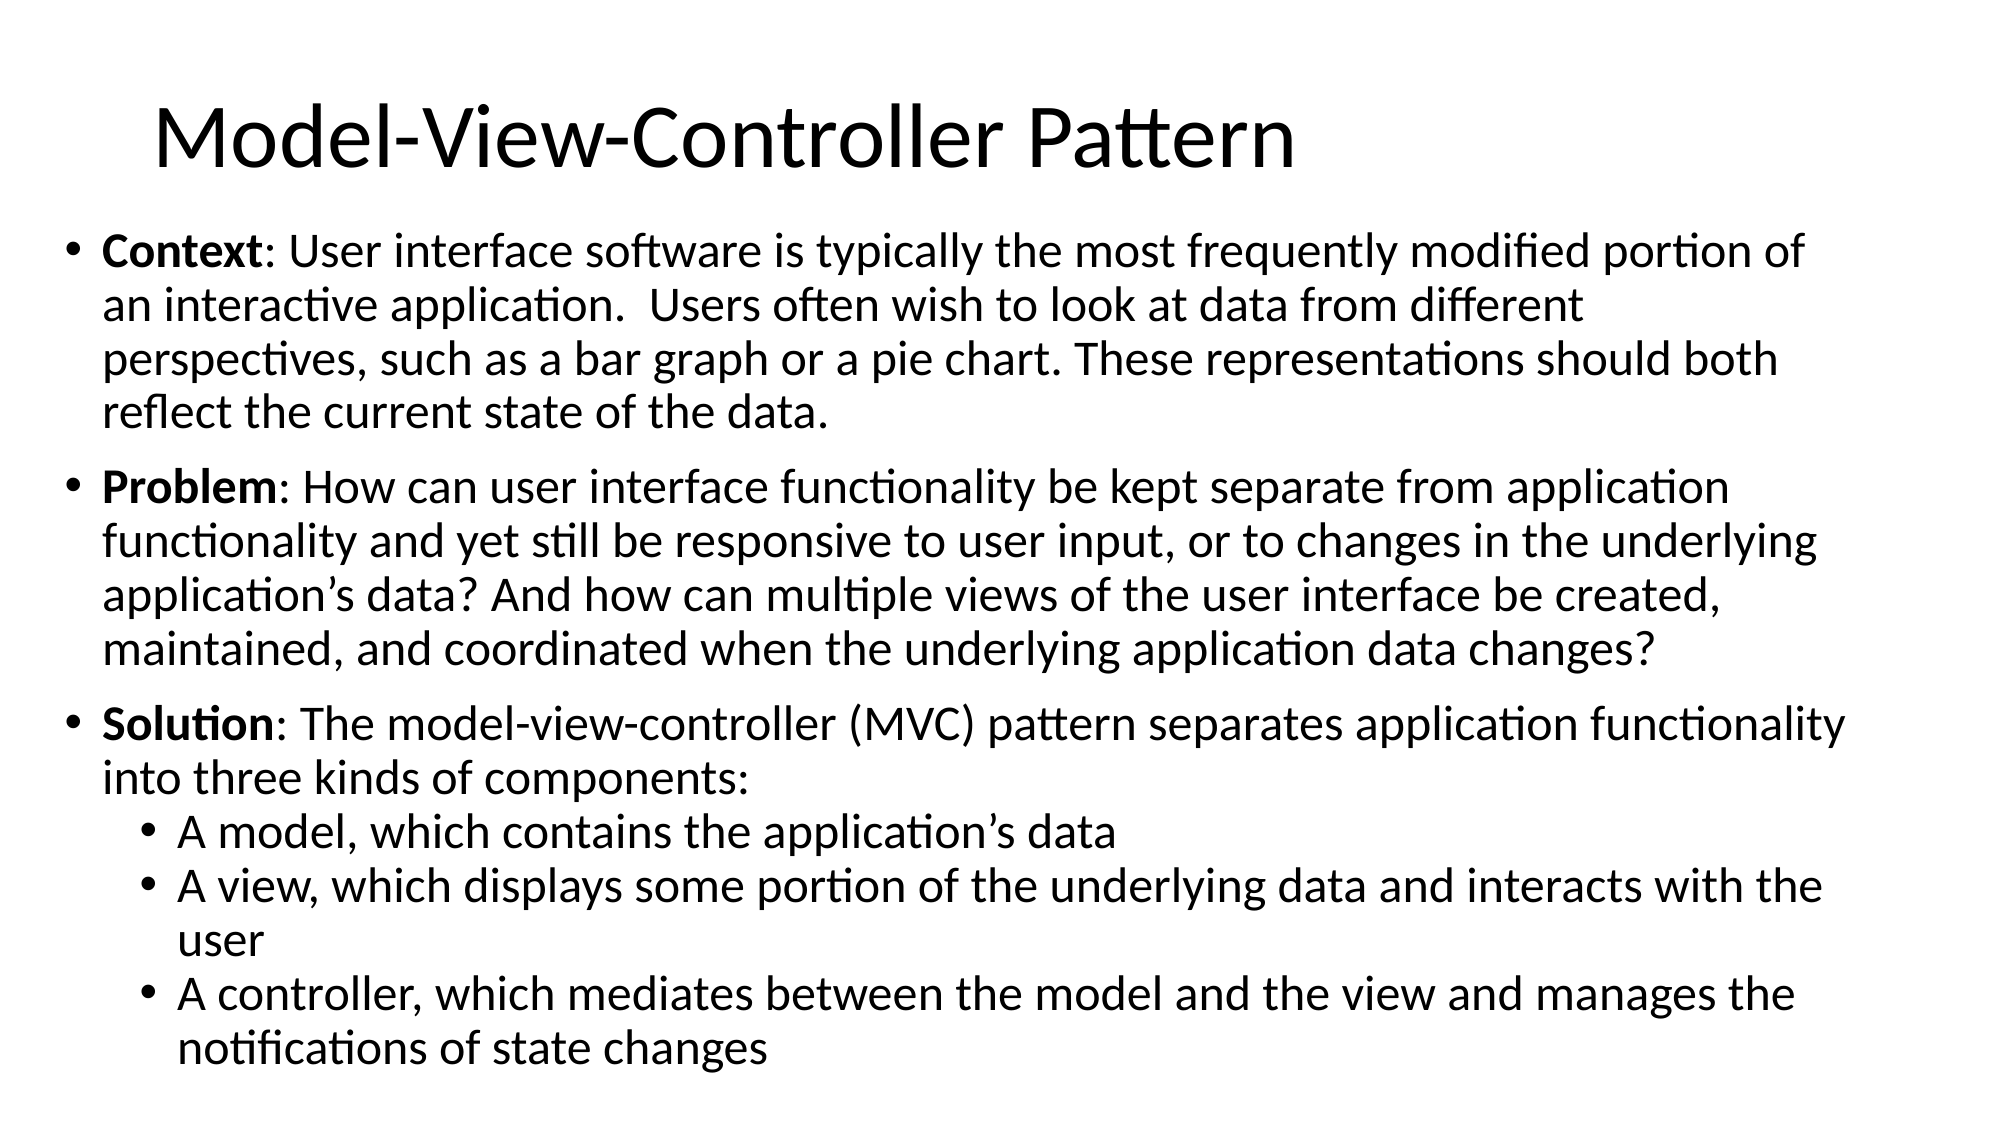

# Model-View-Controller Pattern
Context: User interface software is typically the most frequently modified portion of an interactive application.  Users often wish to look at data from different perspectives, such as a bar graph or a pie chart. These representations should both reflect the current state of the data.
Problem: How can user interface functionality be kept separate from application functionality and yet still be responsive to user input, or to changes in the underlying application’s data? And how can multiple views of the user interface be created, maintained, and coordinated when the underlying application data changes?
Solution: The model-view-controller (MVC) pattern separates application functionality into three kinds of components:
A model, which contains the application’s data
A view, which displays some portion of the underlying data and interacts with the user
A controller, which mediates between the model and the view and manages the notifications of state changes